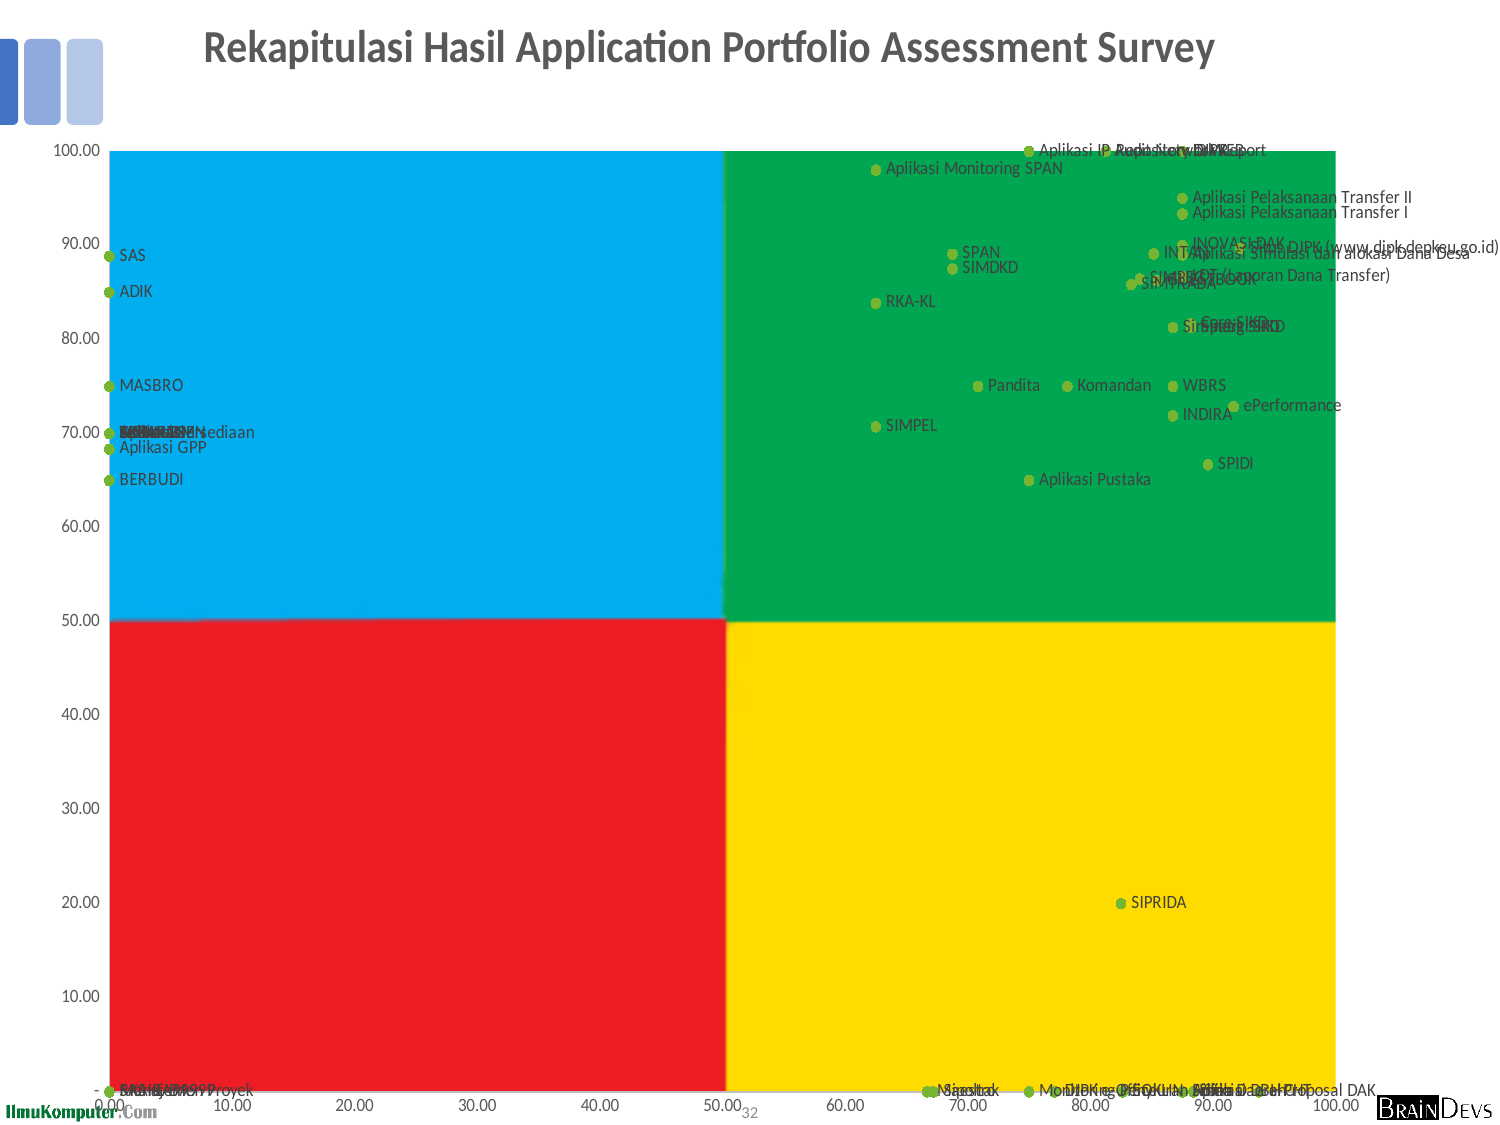

### Chart: Rekapitulasi Hasil Application Portfolio Assessment Survey

| Category | INTAN |
|---|---|
32